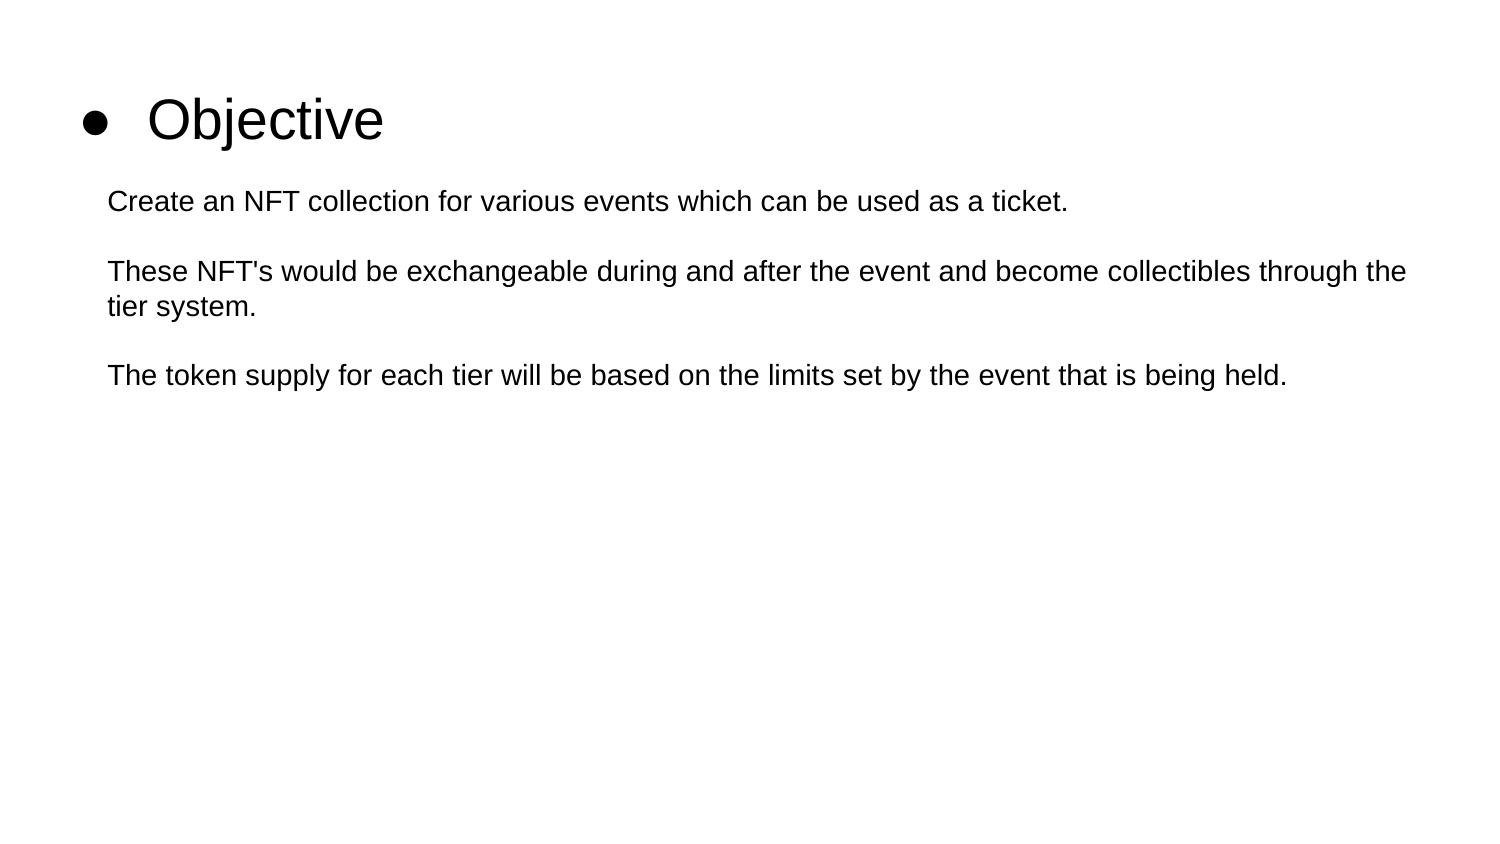

# Objective
Create an NFT collection for various events which can be used as a ticket.

These NFT's would be exchangeable during and after the event and become collectibles through the tier system.

The token supply for each tier will be based on the limits set by the event that is being held.